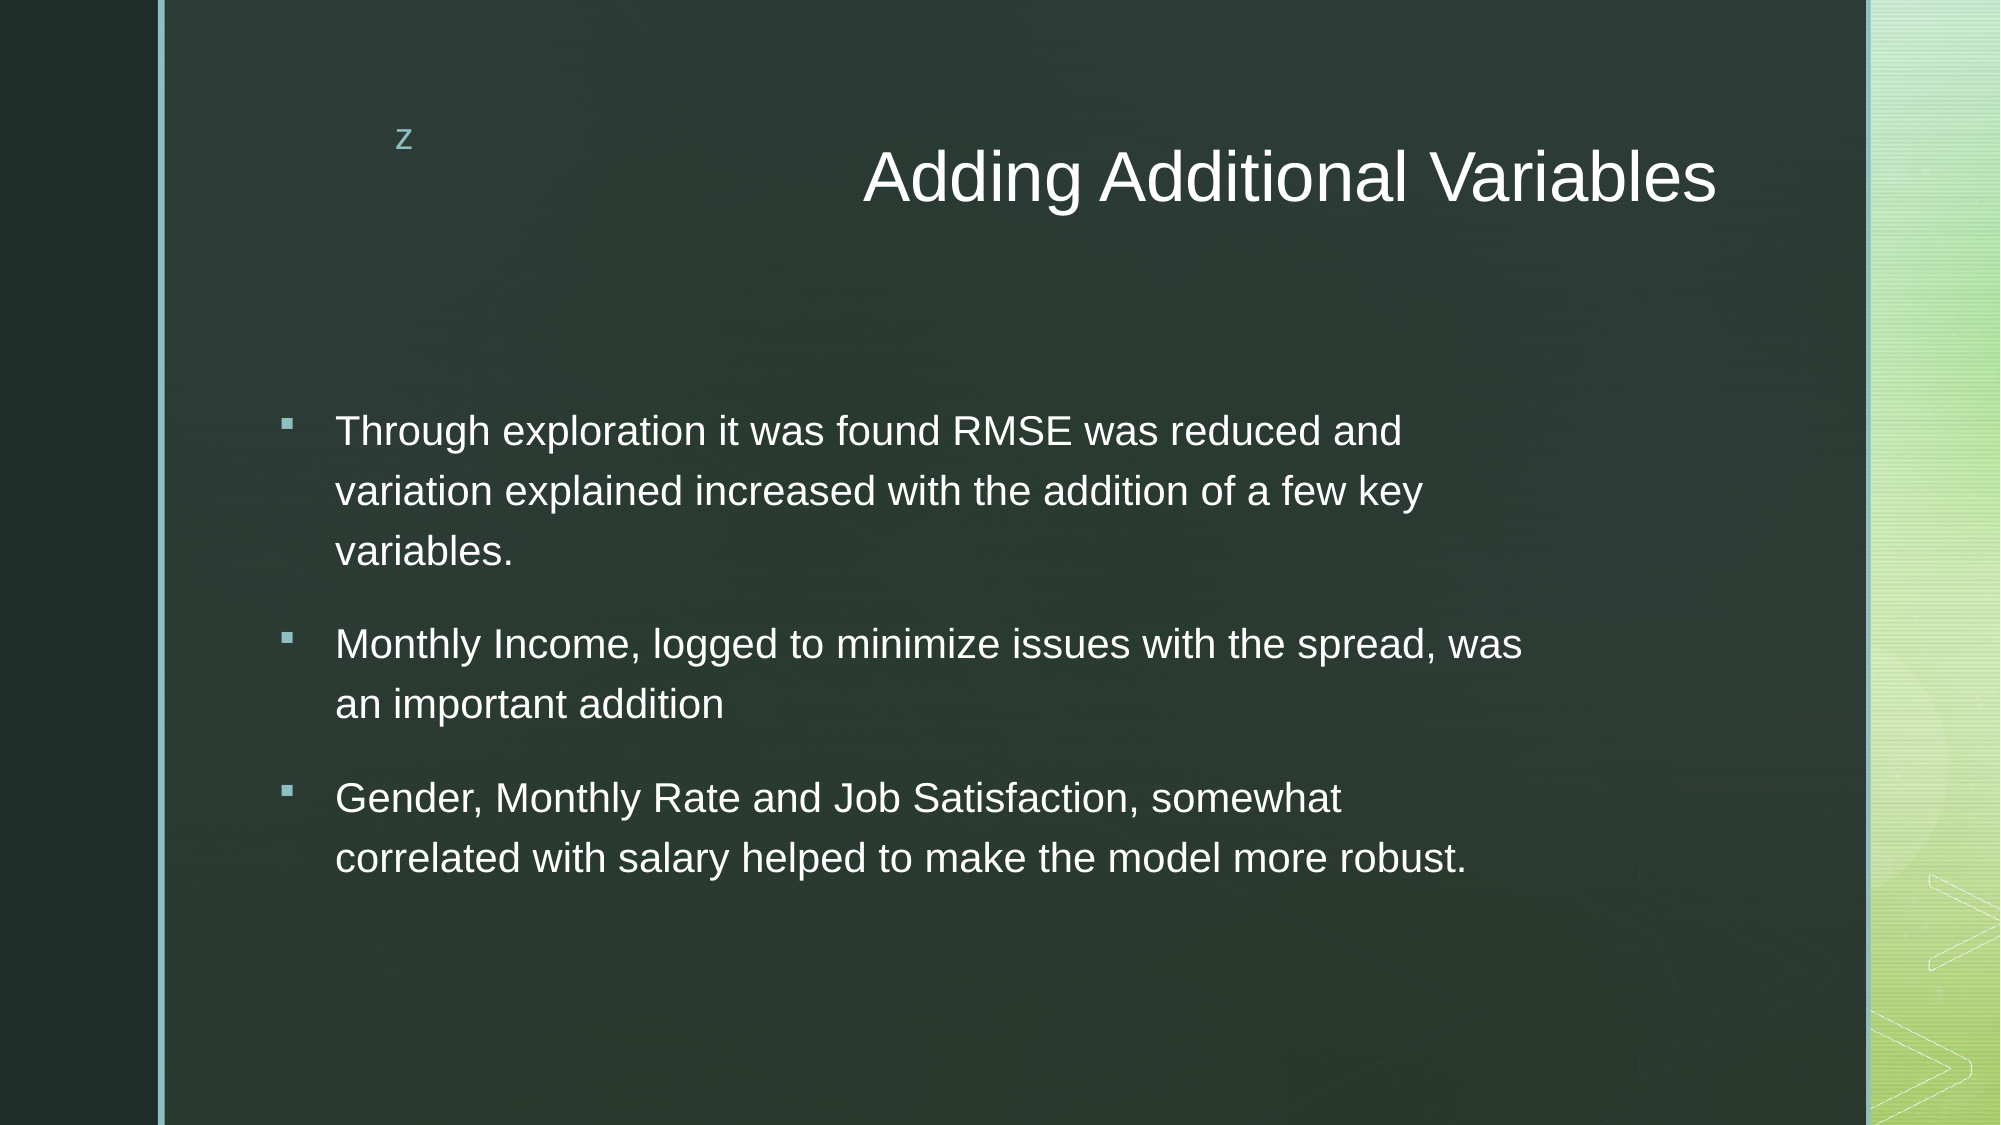

# Adding Additional Variables
Through exploration it was found RMSE was reduced and variation explained increased with the addition of a few key variables.
Monthly Income, logged to minimize issues with the spread, was an important addition
Gender, Monthly Rate and Job Satisfaction, somewhat correlated with salary helped to make the model more robust.